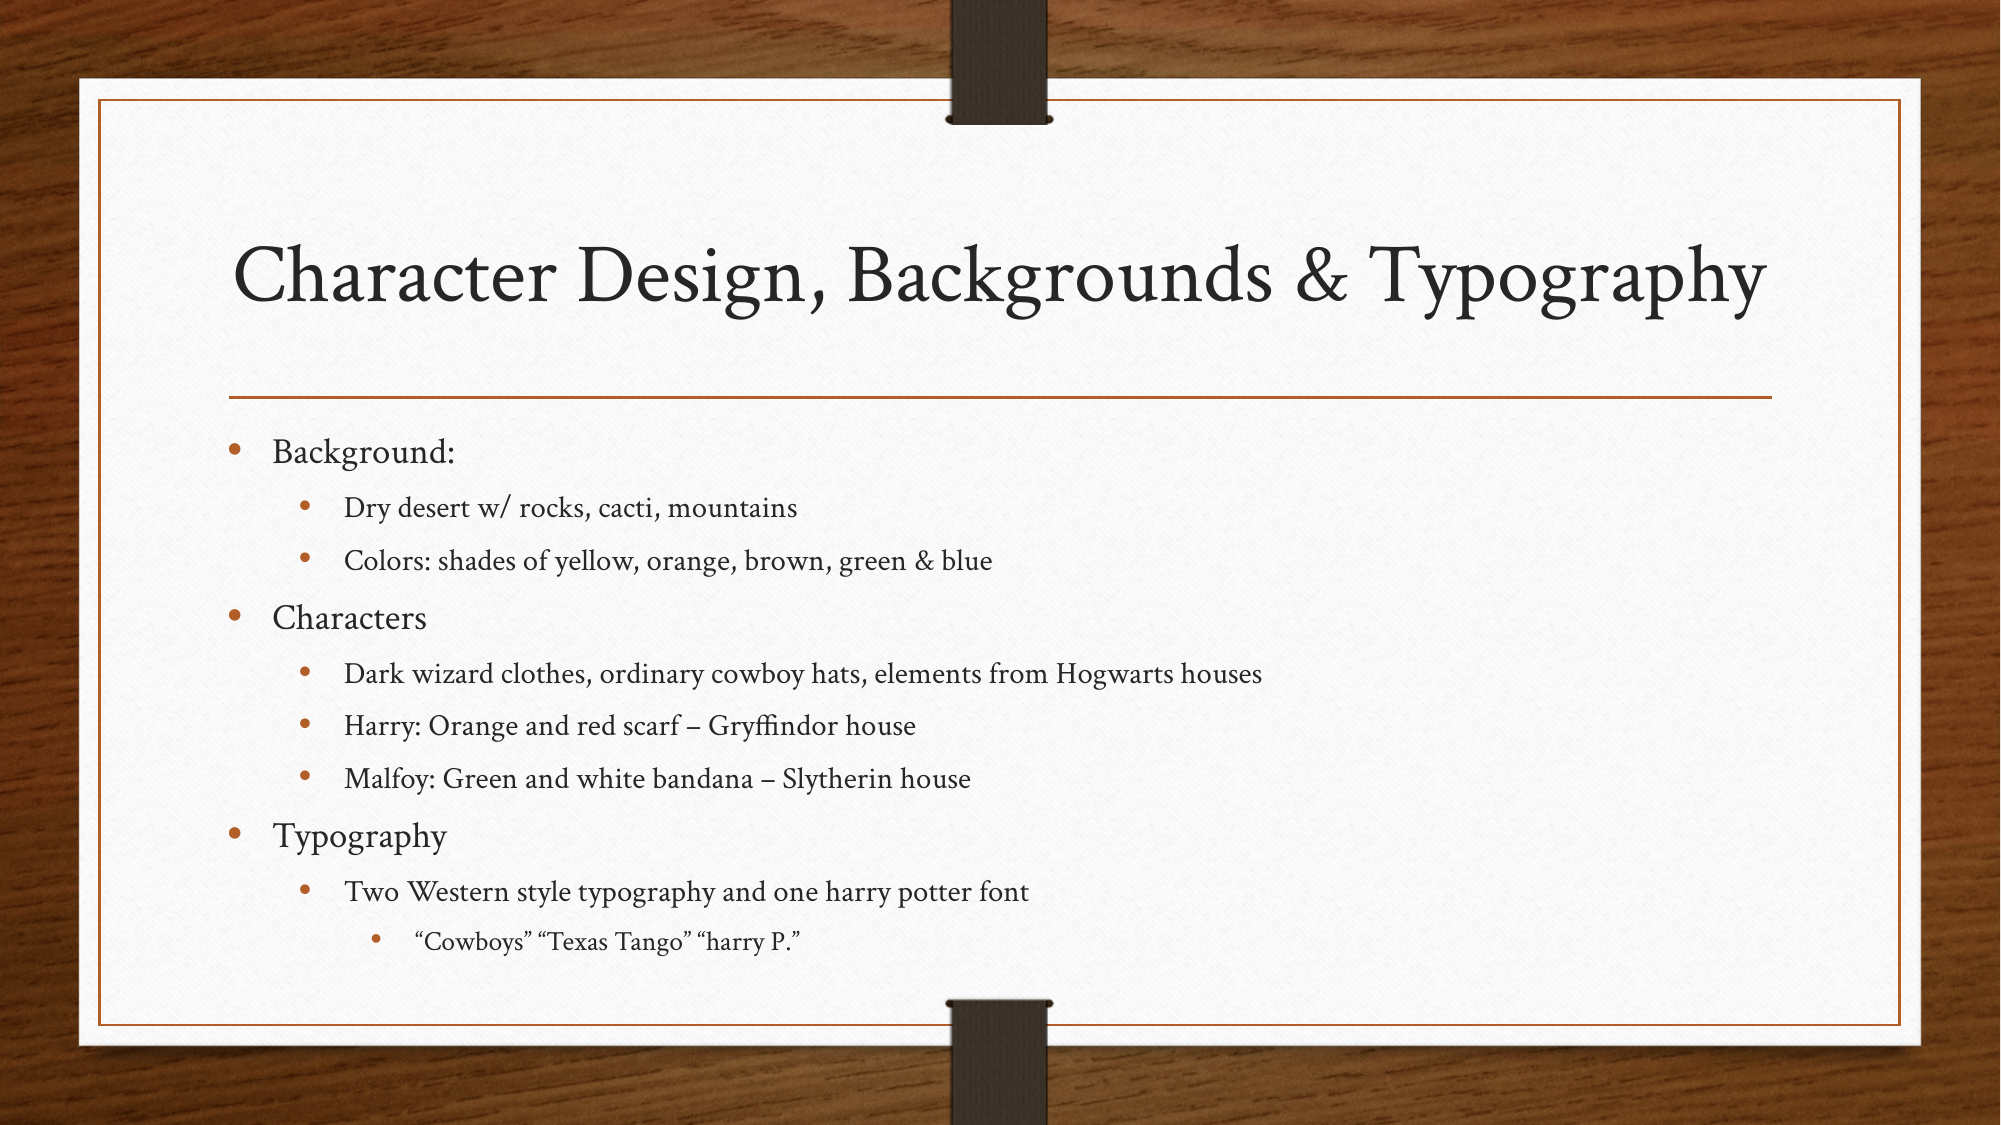

# Character Design, Backgrounds & Typography
Background:
Dry desert w/ rocks, cacti, mountains
Colors: shades of yellow, orange, brown, green & blue
Characters
Dark wizard clothes, ordinary cowboy hats, elements from Hogwarts houses
Harry: Orange and red scarf – Gryffindor house
Malfoy: Green and white bandana – Slytherin house
Typography
Two Western style typography and one harry potter font
“Cowboys” “Texas Tango” “harry P.”